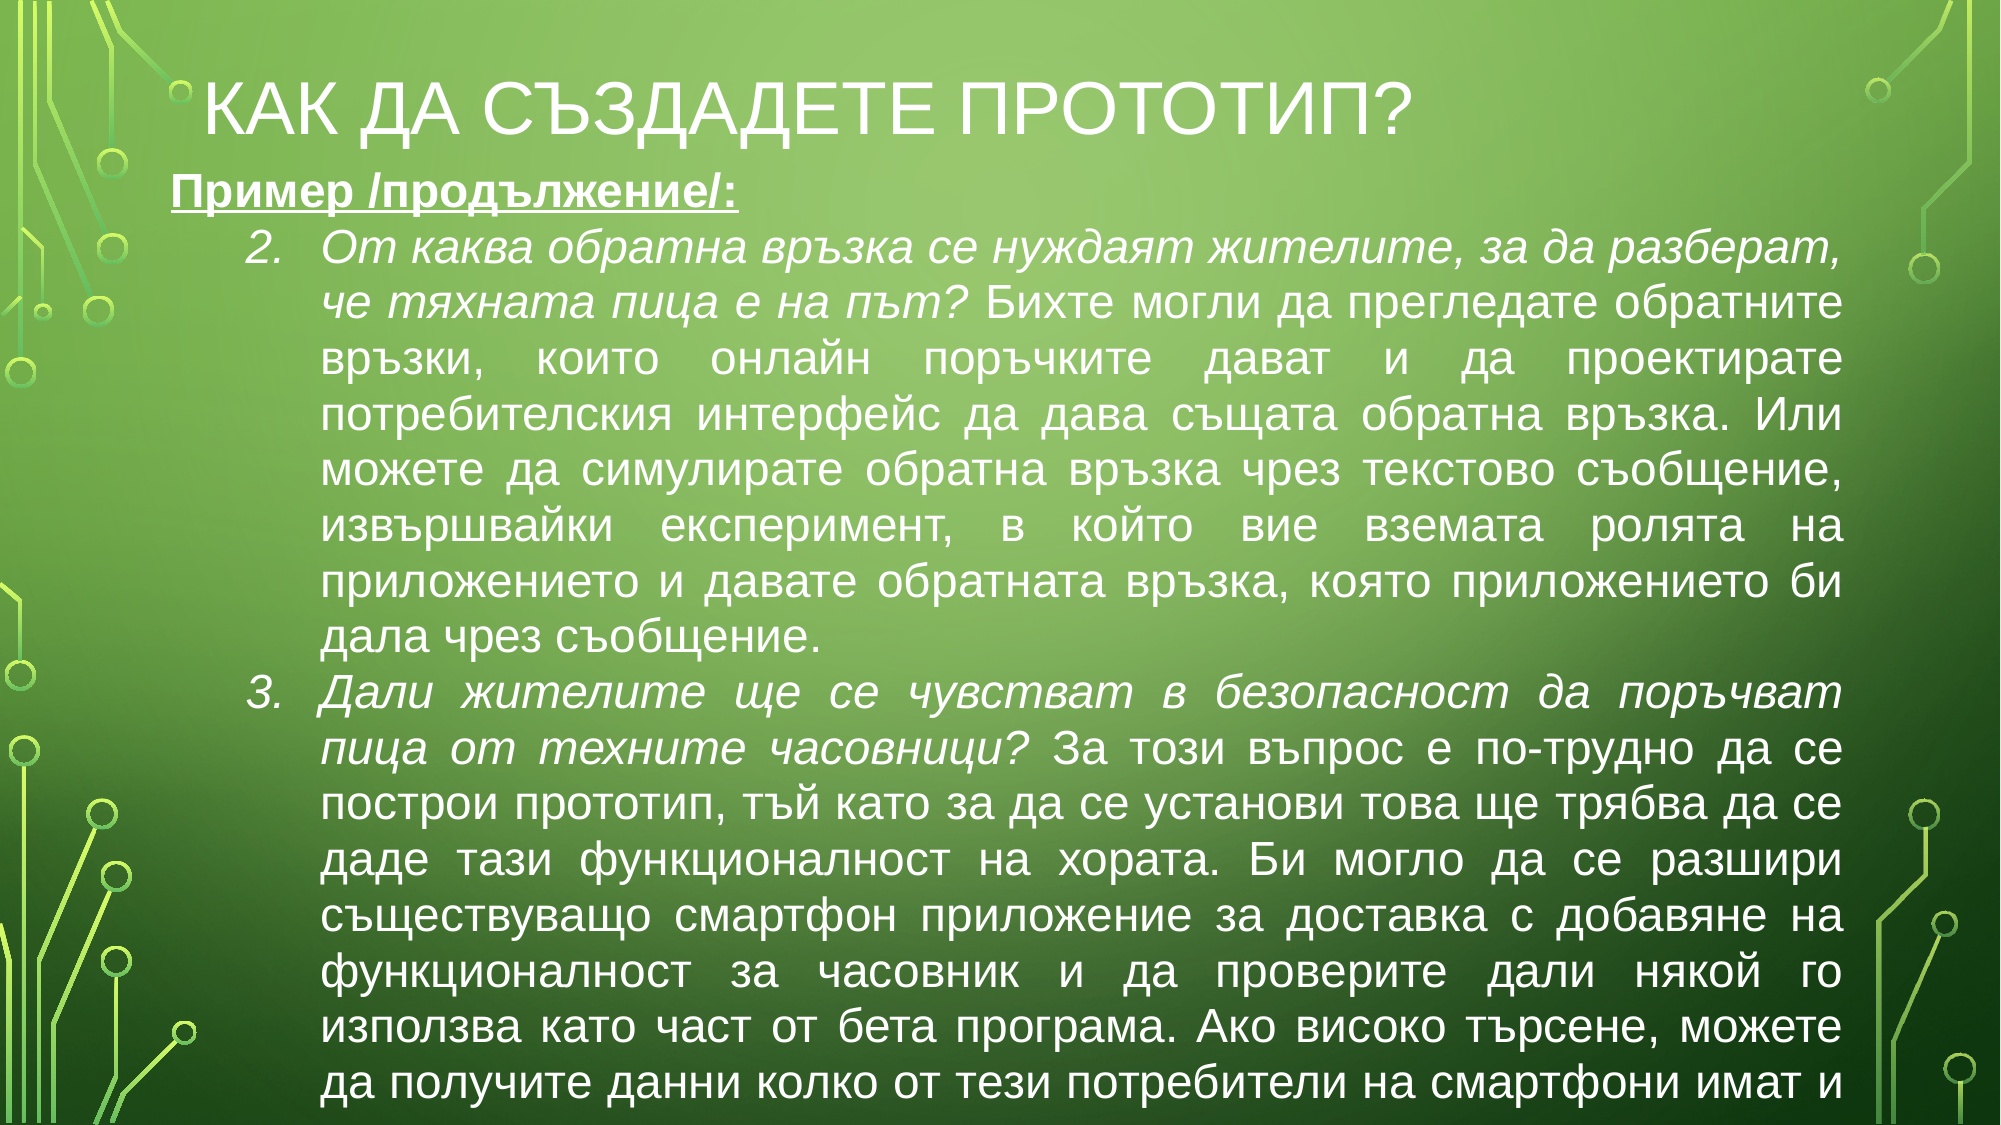

# Как да създадете прототип?
Пример /продължение/:
От каква обратна връзка се нуждаят жителите, за да разберат, че тяхната пица е на път? Бихте могли да прегледате обратните връзки, които онлайн поръчките дават и да проектирате потребителския интерфейс да дава същата обратна връзка. Или можете да симулирате обратна връзка чрез текстово съобщение, извършвайки експеримент, в който вие вземата ролята на приложението и давате обратната връзка, която приложението би дала чрез съобщение.
Дали жителите ще се чувстват в безопасност да поръчват пица от техните часовници? За този въпрос е по-трудно да се построи прототип, тъй като за да се установи това ще трябва да се даде тази функционалност на хората. Би могло да се разшири съществуващо смартфон приложение за доставка с добавяне на функционалност за часовник и да проверите дали някой го използва като част от бета програма. Ако високо търсене, можете да получите данни колко от тези потребители на смартфони имат и смарт часовници и да решите дали си струва риска да се реализира приложение за часовник.